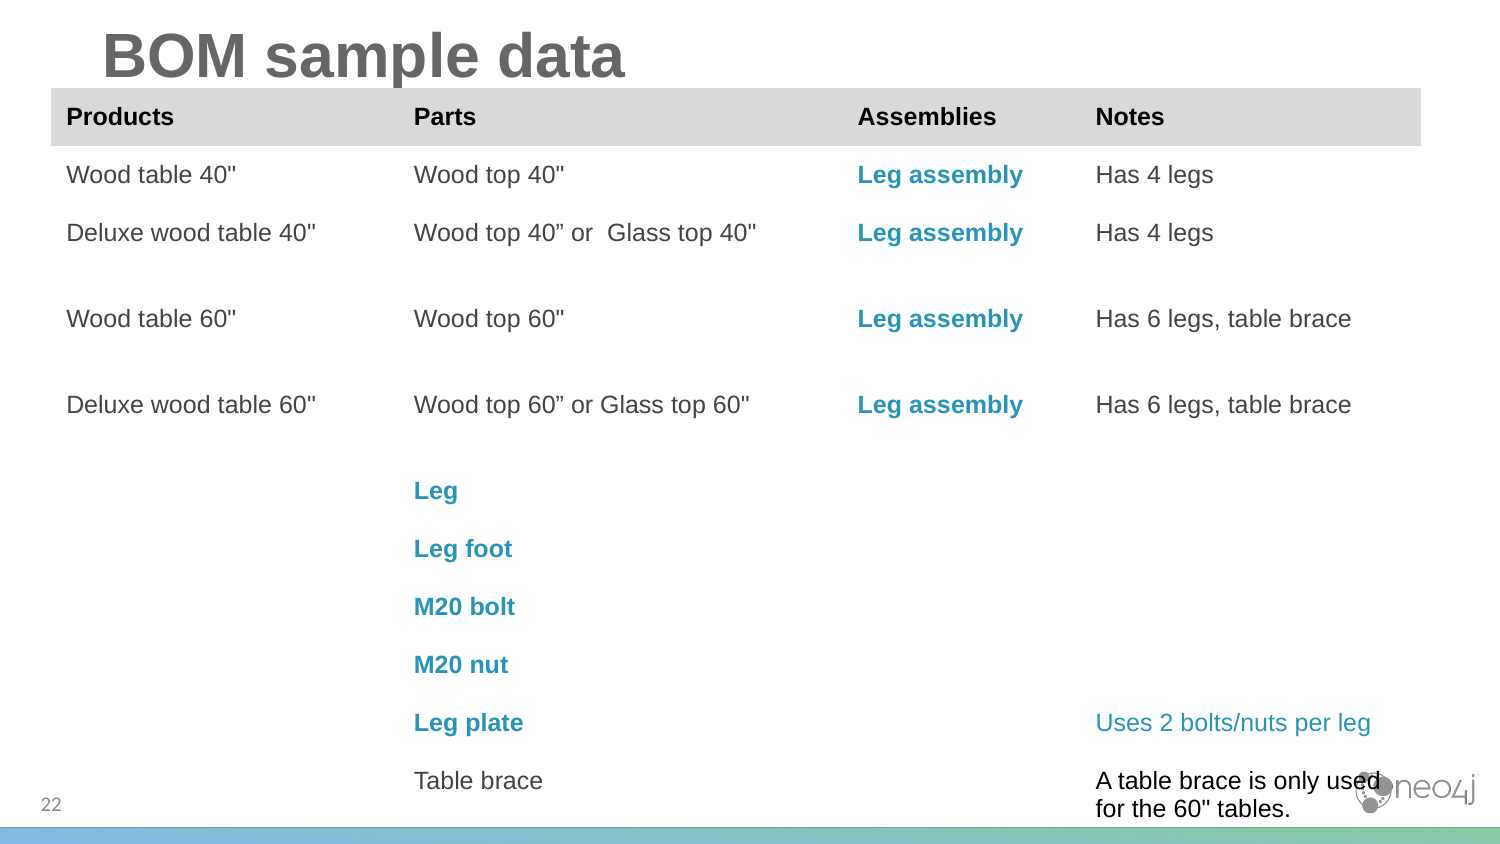

# BOM sample data
| Products | Parts | Assemblies | Notes |
| --- | --- | --- | --- |
| Wood table 40" | Wood top 40" | Leg assembly | Has 4 legs |
| Deluxe wood table 40" | Wood top 40” or Glass top 40" | Leg assembly | Has 4 legs |
| Wood table 60" | Wood top 60" | Leg assembly | Has 6 legs, table brace |
| Deluxe wood table 60" | Wood top 60” or Glass top 60" | Leg assembly | Has 6 legs, table brace |
|  | Leg |  |  |
|  | Leg foot |  |  |
|  | M20 bolt |  |  |
|  | M20 nut |  |  |
|  | Leg plate |  | Uses 2 bolts/nuts per leg |
|  | Table brace |  | A table brace is only used for the 60" tables. |
22